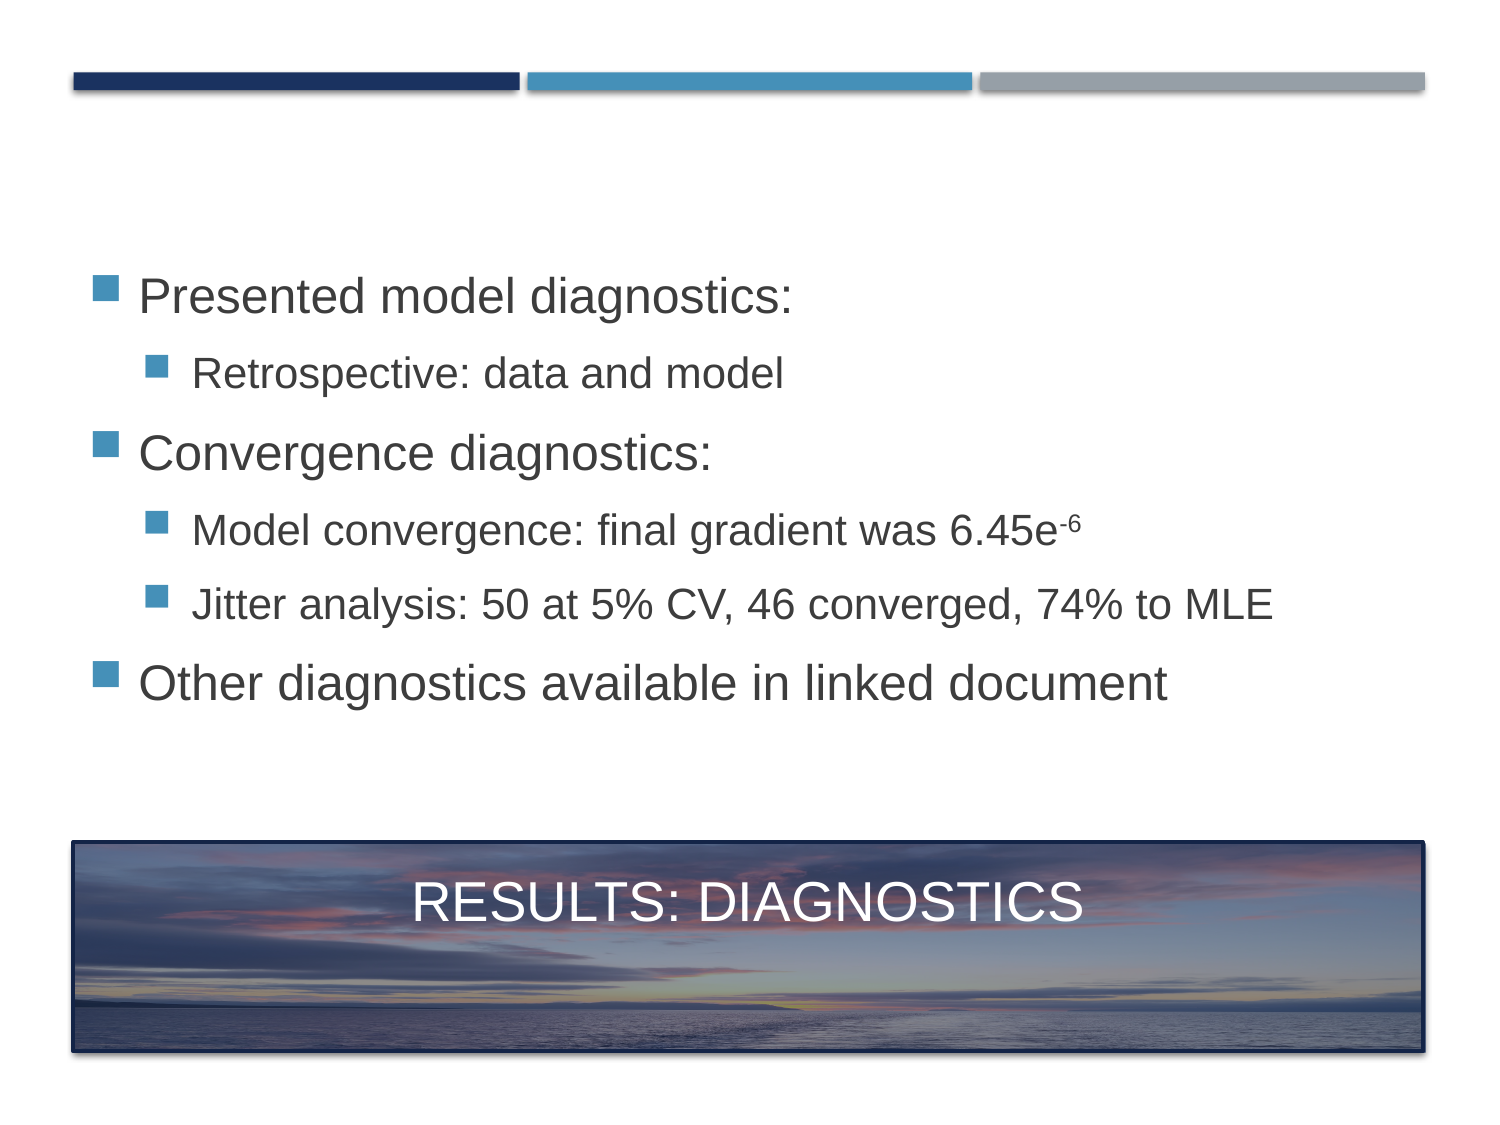

Presented model diagnostics:
Retrospective: data and model
Convergence diagnostics:
Model convergence: final gradient was 6.45e-6
Jitter analysis: 50 at 5% CV, 46 converged, 74% to MLE
Other diagnostics available in linked document
Results: diagnostics